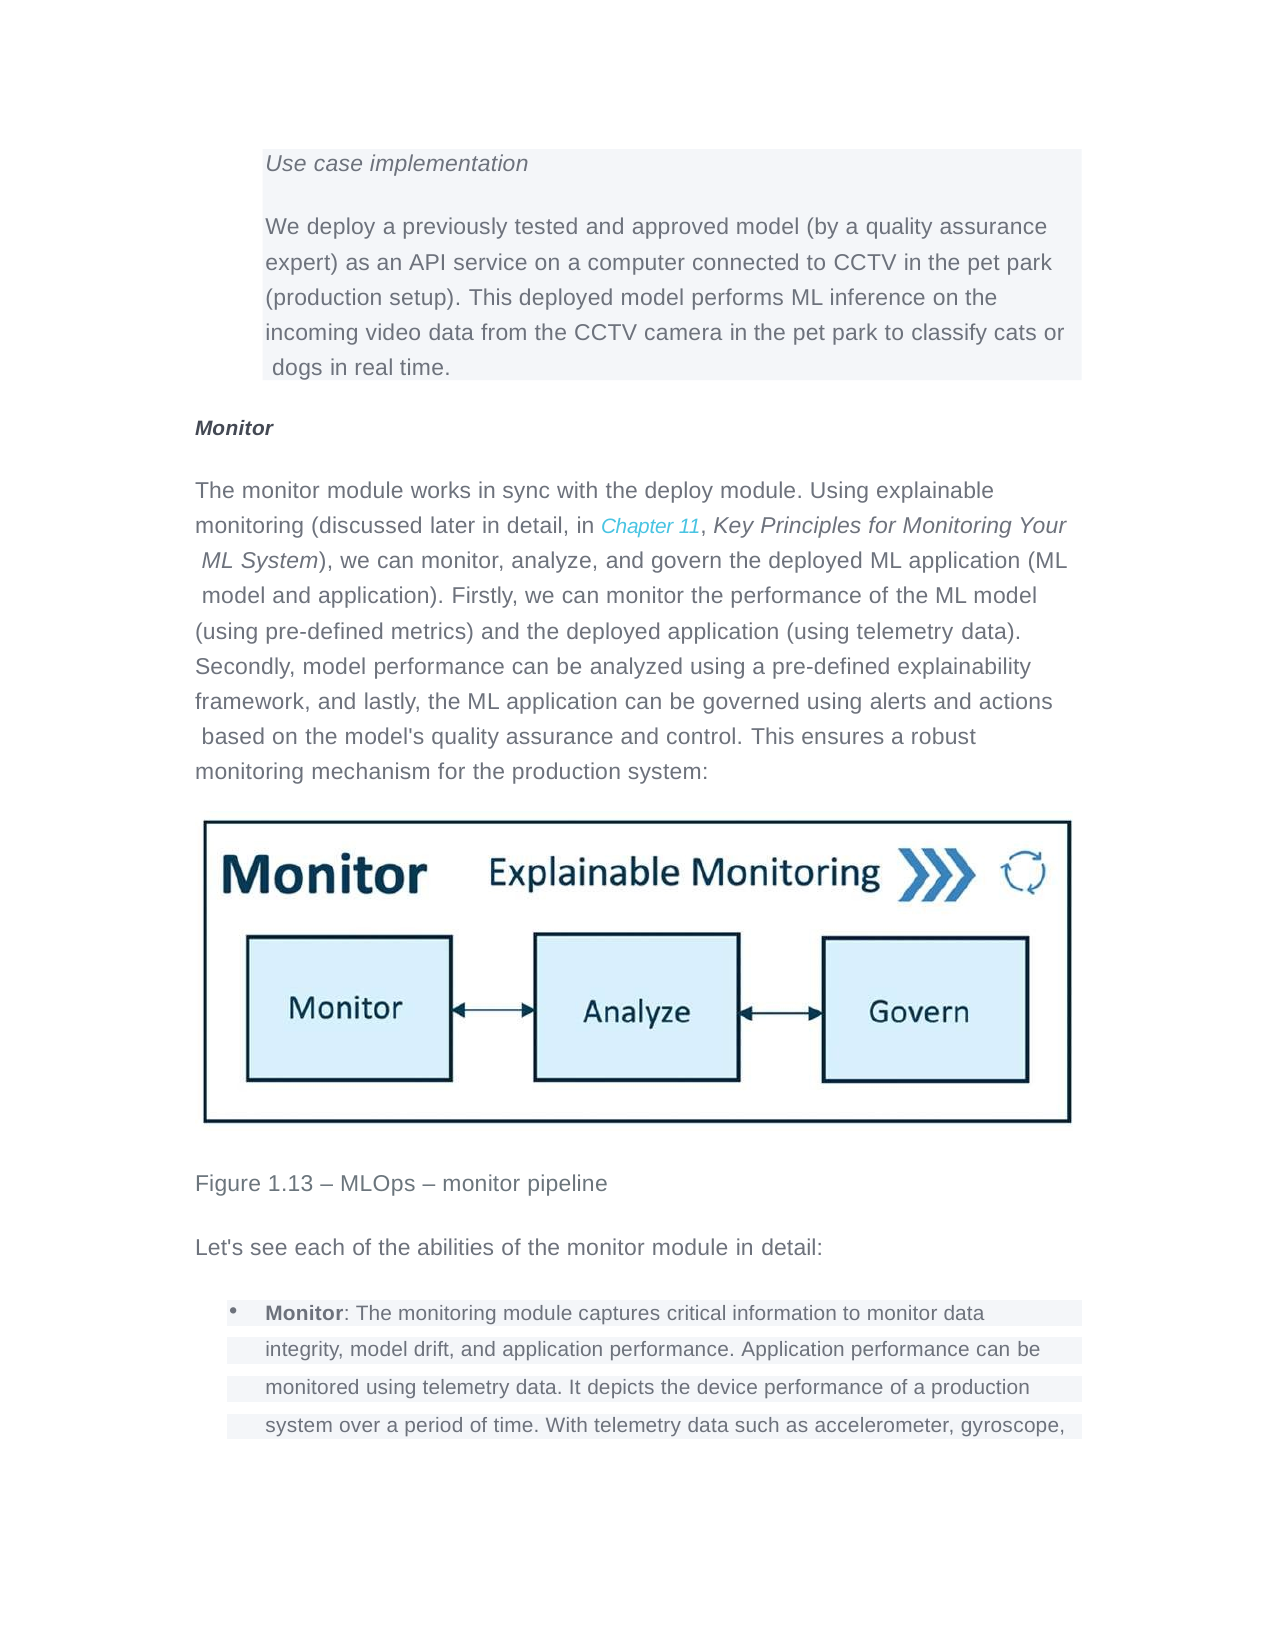

Use case implementation

We deploy a previously tested and approved model (by a quality assurance  expert) as an API service on a computer connected to CCTV in the pet park  (production setup). This deployed model performs ML inference on the  incoming video data from the CCTV camera in the pet park to classify cats or  dogs in real time.
Monitor

The monitor module works in sync with the deploy module. Using explainable  monitoring (discussed later in detail, in Chapter 11, Key Principles for Monitoring Your  ML System), we can monitor, analyze, and govern the deployed ML application (ML  model and application). Firstly, we can monitor the performance of the ML model  (using pre-defined metrics) and the deployed application (using telemetry data).
Secondly, model performance can be analyzed using a pre-defined explainability  framework, and lastly, the ML application can be governed using alerts and actions  based on the model's quality assurance and control. This ensures a robust  monitoring mechanism for the production system:

Figure 1.13 – MLOps – monitor pipeline

Let's see each of the abilities of the monitor module in detail:
| Monitor: The monitoring module captures critical information to monitor data |
| --- |
| integrity, model drift, and application performance. Application performance can be |
| monitored using telemetry data. It depicts the device performance of a production |
| system over a period of time. With telemetry data such as accelerometer, gyroscope, |